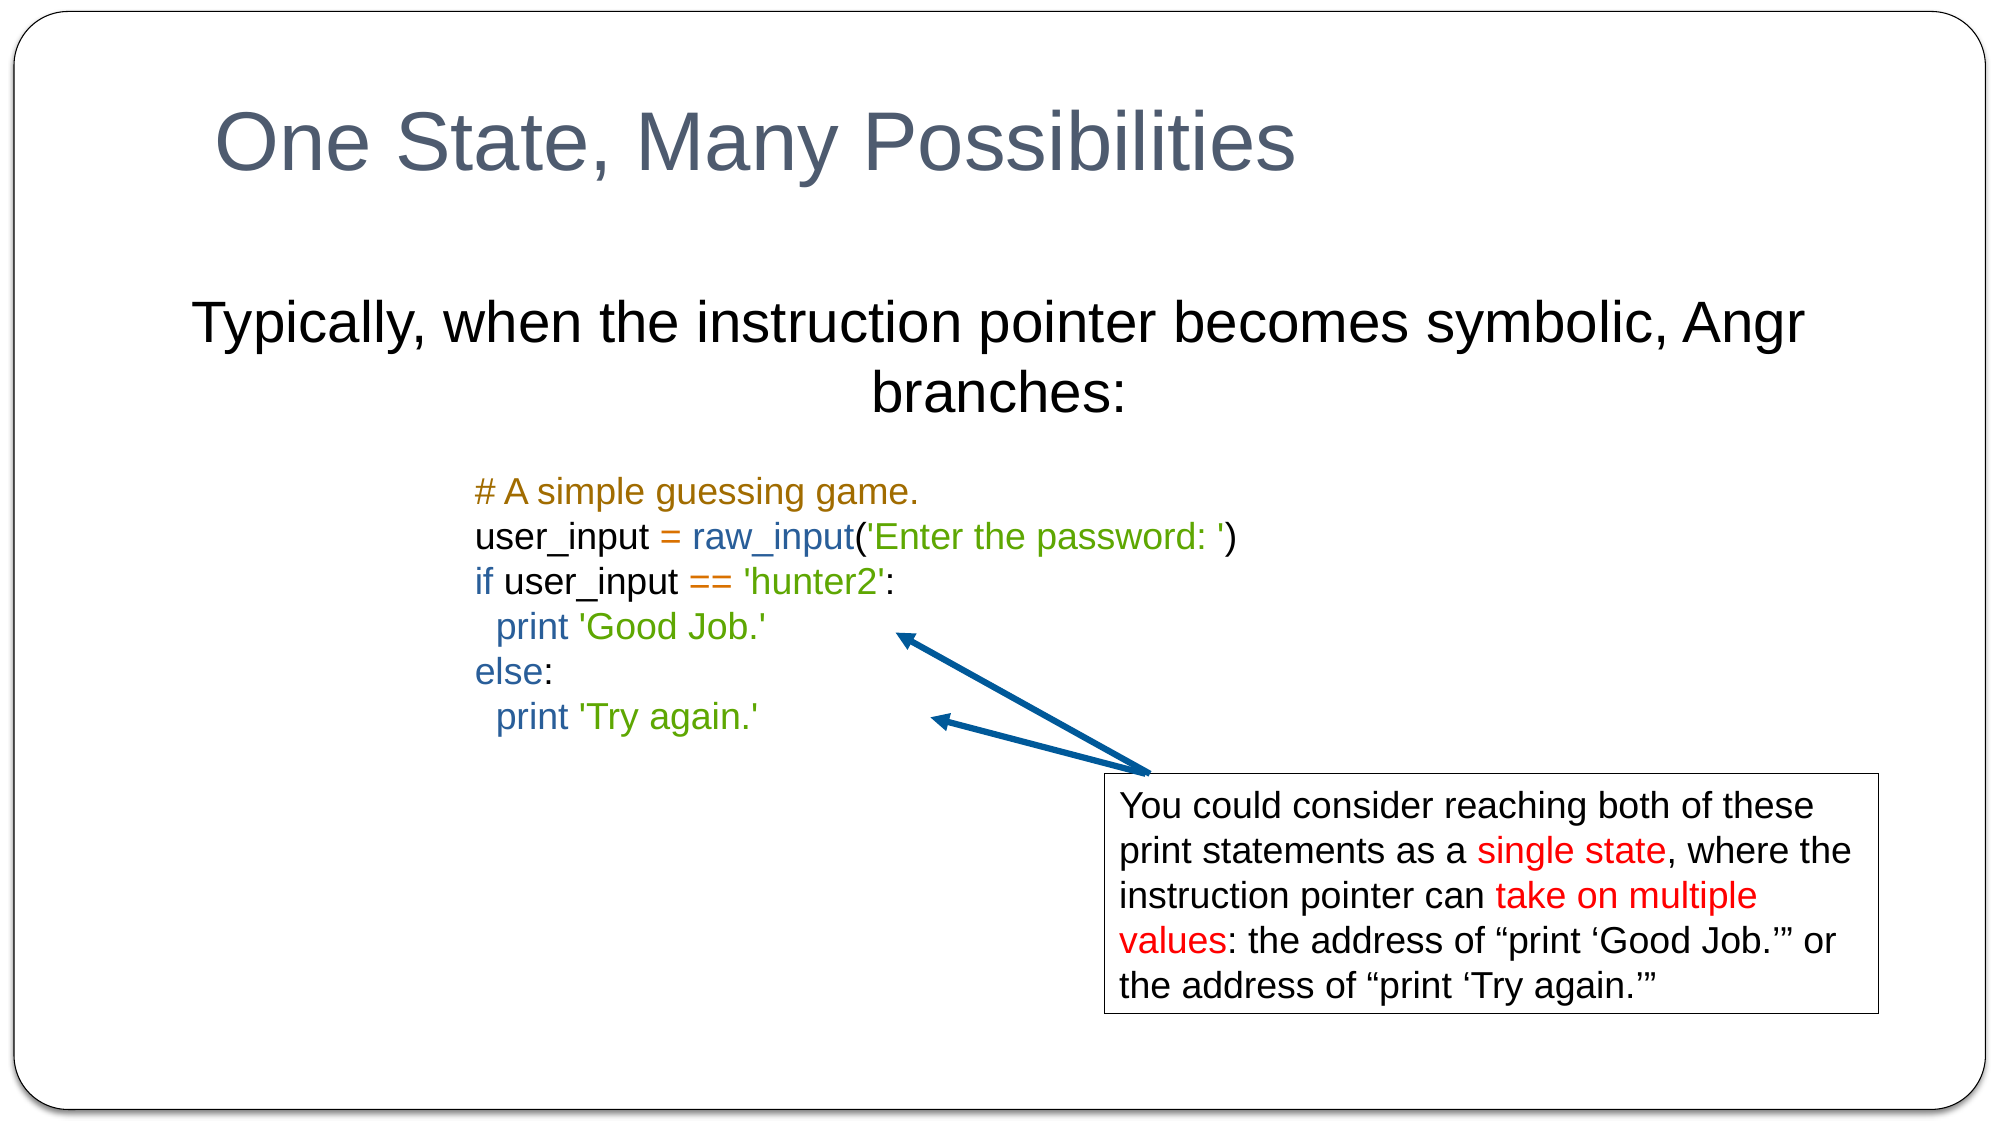

# One State, Many Possibilities
Typically, when the instruction pointer becomes symbolic, Angr branches:
# A simple guessing game.
user_input = raw_input('Enter the password: ')
if user_input == 'hunter2':
  print 'Good Job.'
else:
  print 'Try again.'
You could consider reaching both of these print statements as a single state, where the instruction pointer can take on multiple values: the address of “print ‘Good Job.’” or the address of “print ‘Try again.’”